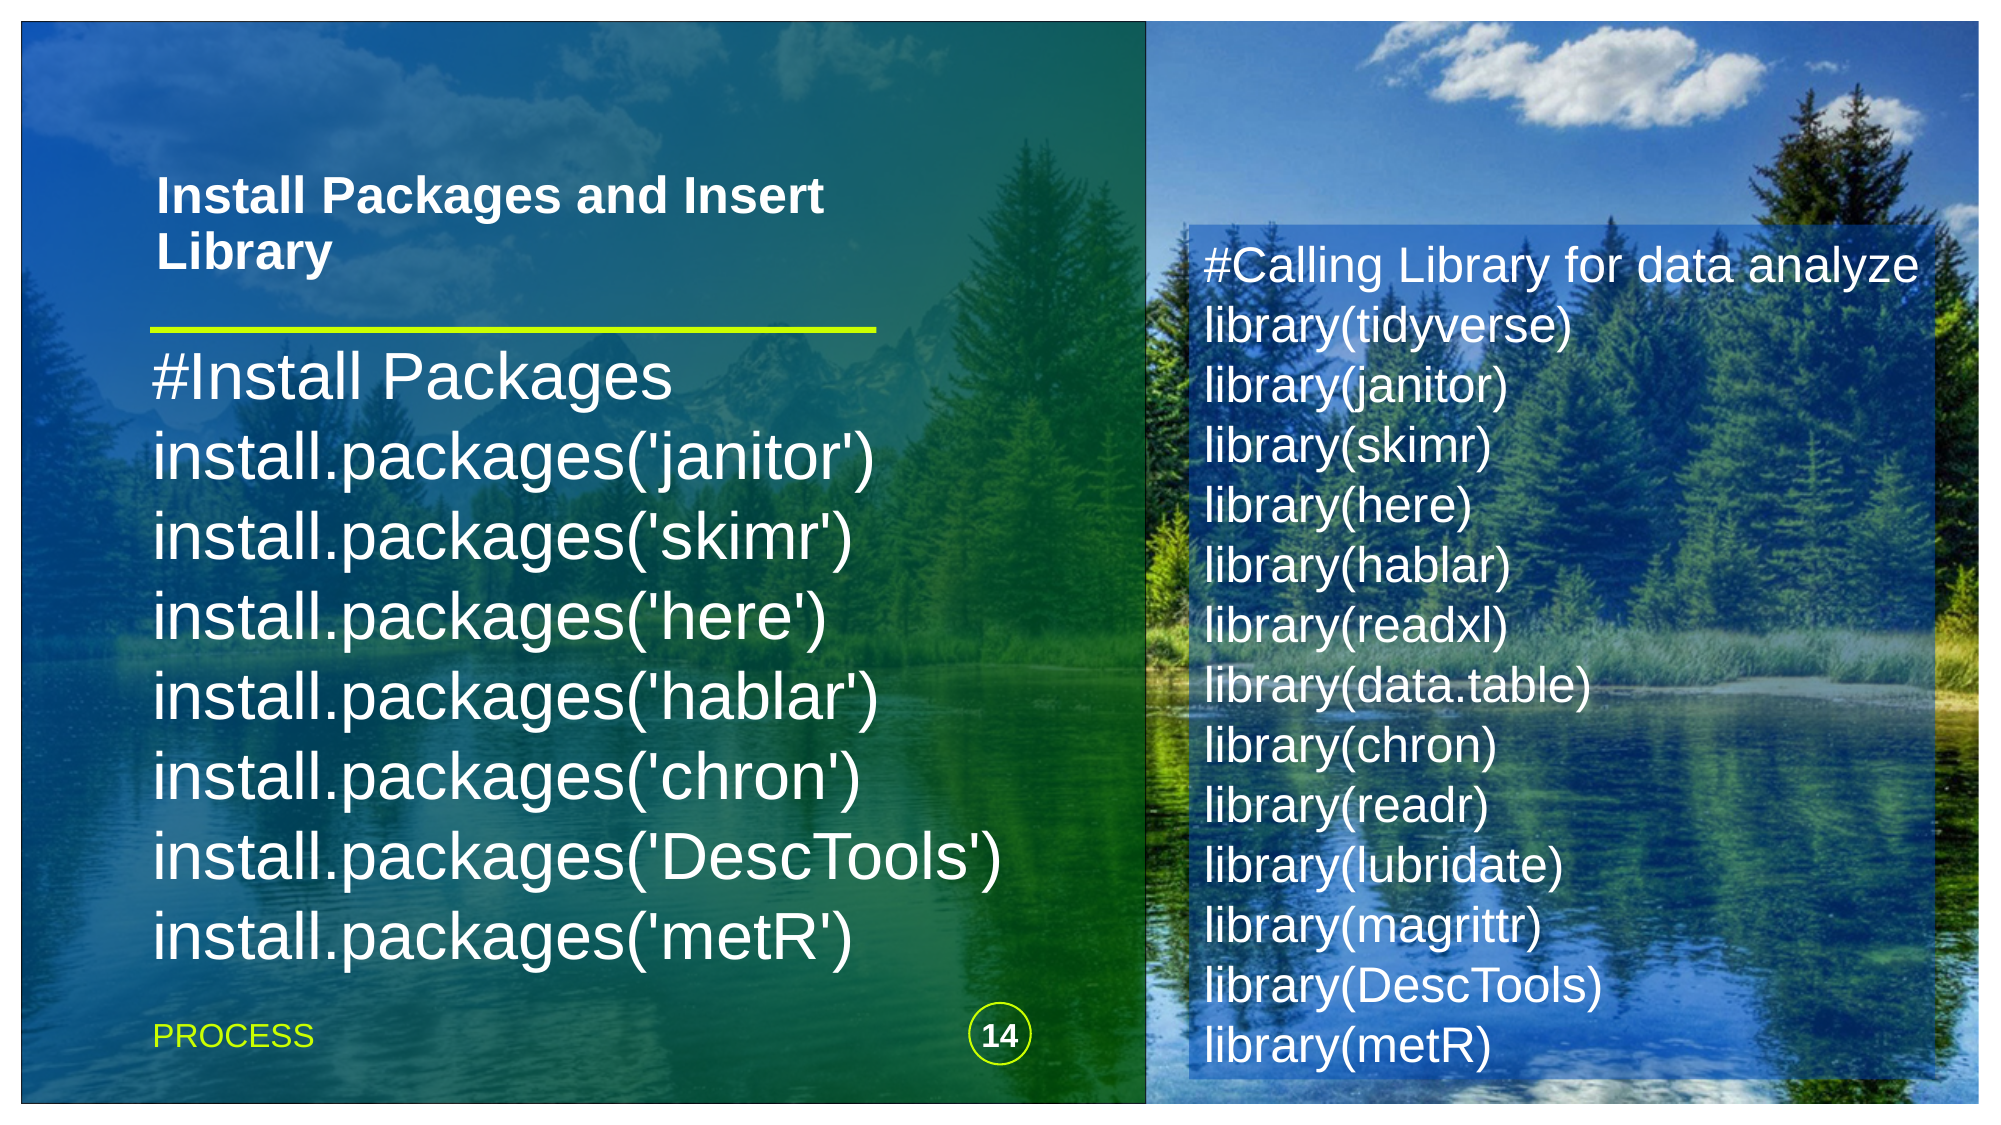

# Install Packages and Insert Library
#Calling Library for data analyze
library(tidyverse)
library(janitor)
library(skimr)
library(here)
library(hablar)
library(readxl)
library(data.table)
library(chron)
library(readr)
library(lubridate)
library(magrittr)
library(DescTools)
library(metR)
#Install Packages
install.packages('janitor')
install.packages('skimr')
install.packages('here')
install.packages('hablar')
install.packages('chron')
install.packages('DescTools')
install.packages('metR')
PROCESS
14